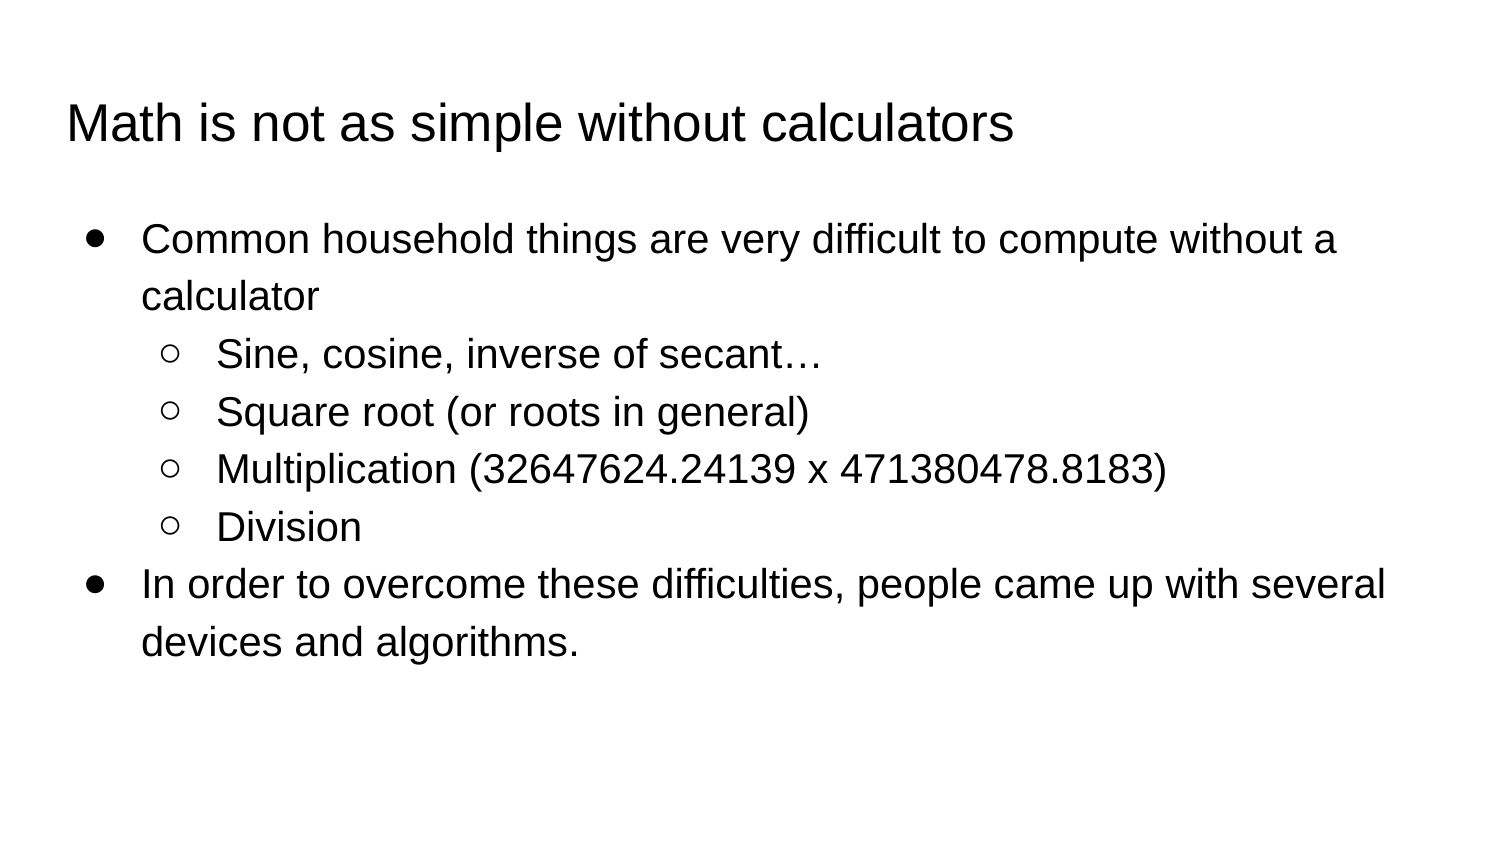

# Math is not as simple without calculators
Common household things are very difficult to compute without a calculator
Sine, cosine, inverse of secant…
Square root (or roots in general)
Multiplication (32647624.24139 x 471380478.8183)
Division
In order to overcome these difficulties, people came up with several devices and algorithms.